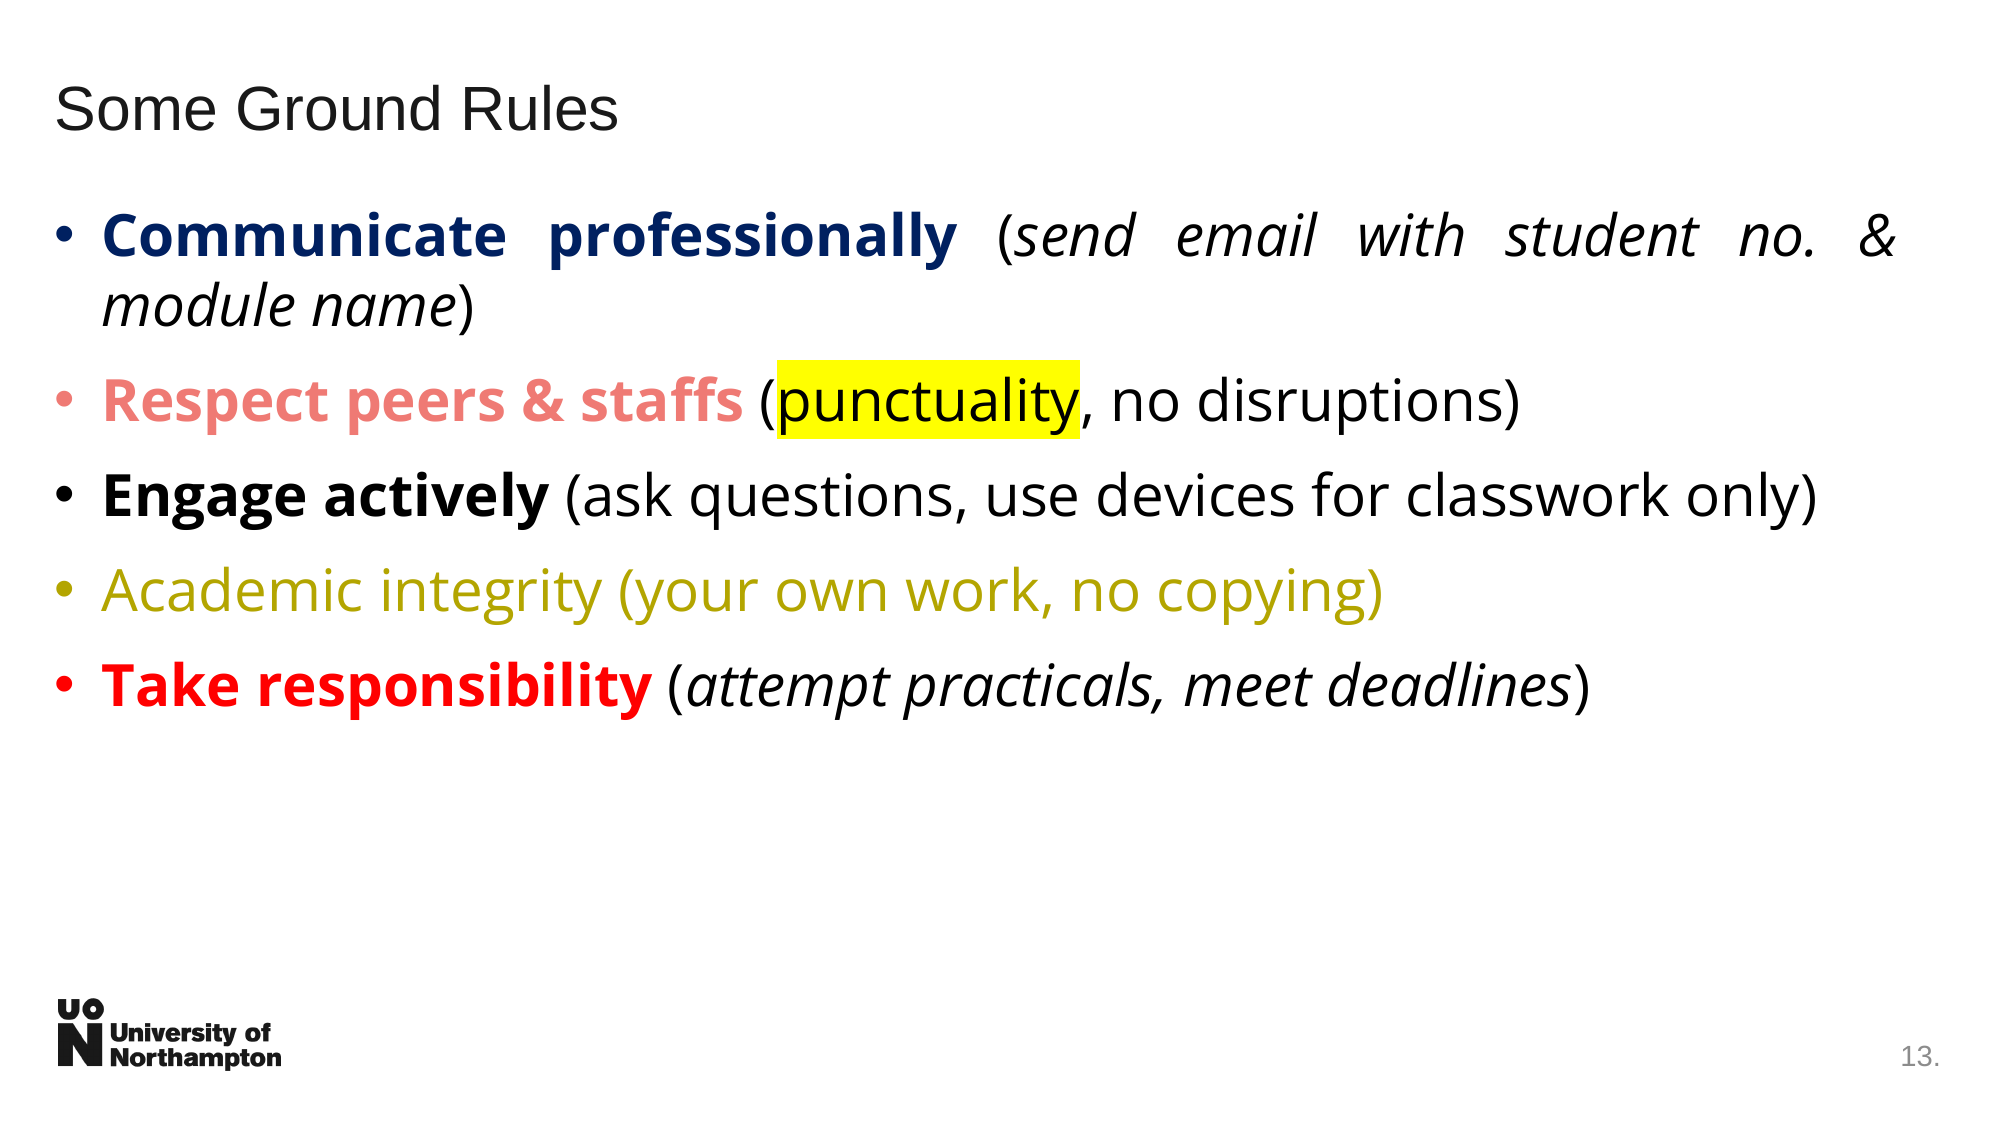

# Some Ground Rules
Communicate professionally (send email with student no. & module name)
Respect peers & staffs (punctuality, no disruptions)
Engage actively (ask questions, use devices for classwork only)
Academic integrity (your own work, no copying)
Take responsibility (attempt practicals, meet deadlines)
13.